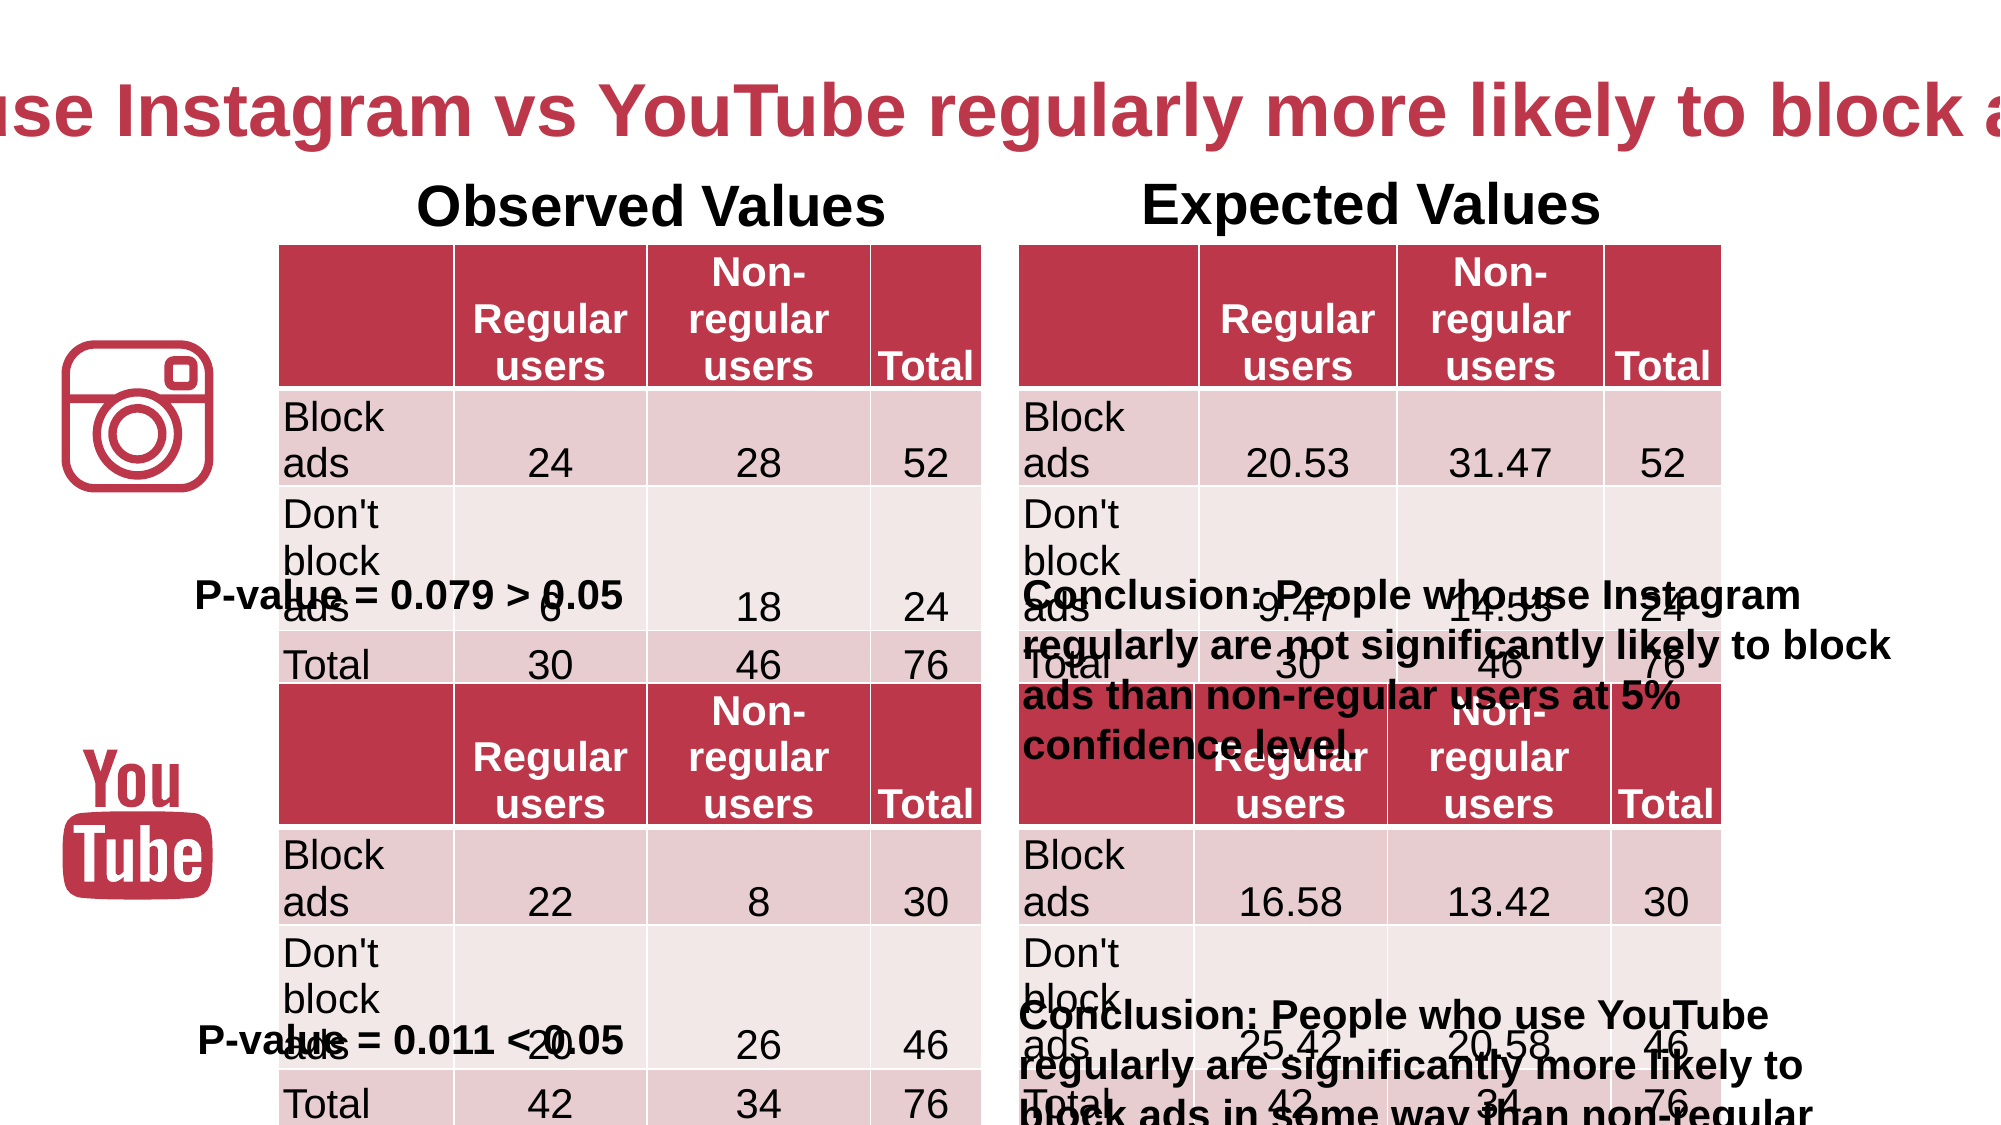

Are people who use Instagram vs YouTube regularly more likely to block ads in some way?
Expected Values
Observed Values
|  | Regular users | Non-regular users | Total |
| --- | --- | --- | --- |
| Block ads | 24 | 28 | 52 |
| Don't block ads | 6 | 18 | 24 |
| Total | 30 | 46 | 76 |
|  | Regular users | Non-regular users | Total |
| --- | --- | --- | --- |
| Block ads | 20.53 | 31.47 | 52 |
| Don't block ads | 9.47 | 14.53 | 24 |
| Total | 30 | 46 | 76 |

Conclusion: People who use Instagram regularly are not significantly likely to block ads than non-regular users at 5% confidence level.
P-value = 0.079 > 0.05
|  | Regular users | Non-regular users | Total |
| --- | --- | --- | --- |
| Block ads | 16.58 | 13.42 | 30 |
| Don't block ads | 25.42 | 20.58 | 46 |
| Total | 42 | 34 | 76 |
|  | Regular users | Non-regular users | Total |
| --- | --- | --- | --- |
| Block ads | 22 | 8 | 30 |
| Don't block ads | 20 | 26 | 46 |
| Total | 42 | 34 | 76 |

Conclusion: People who use YouTube regularly are significantly more likely to block ads in some way than non-regular users at 5% confidence level.
P-value = 0.011 < 0.05